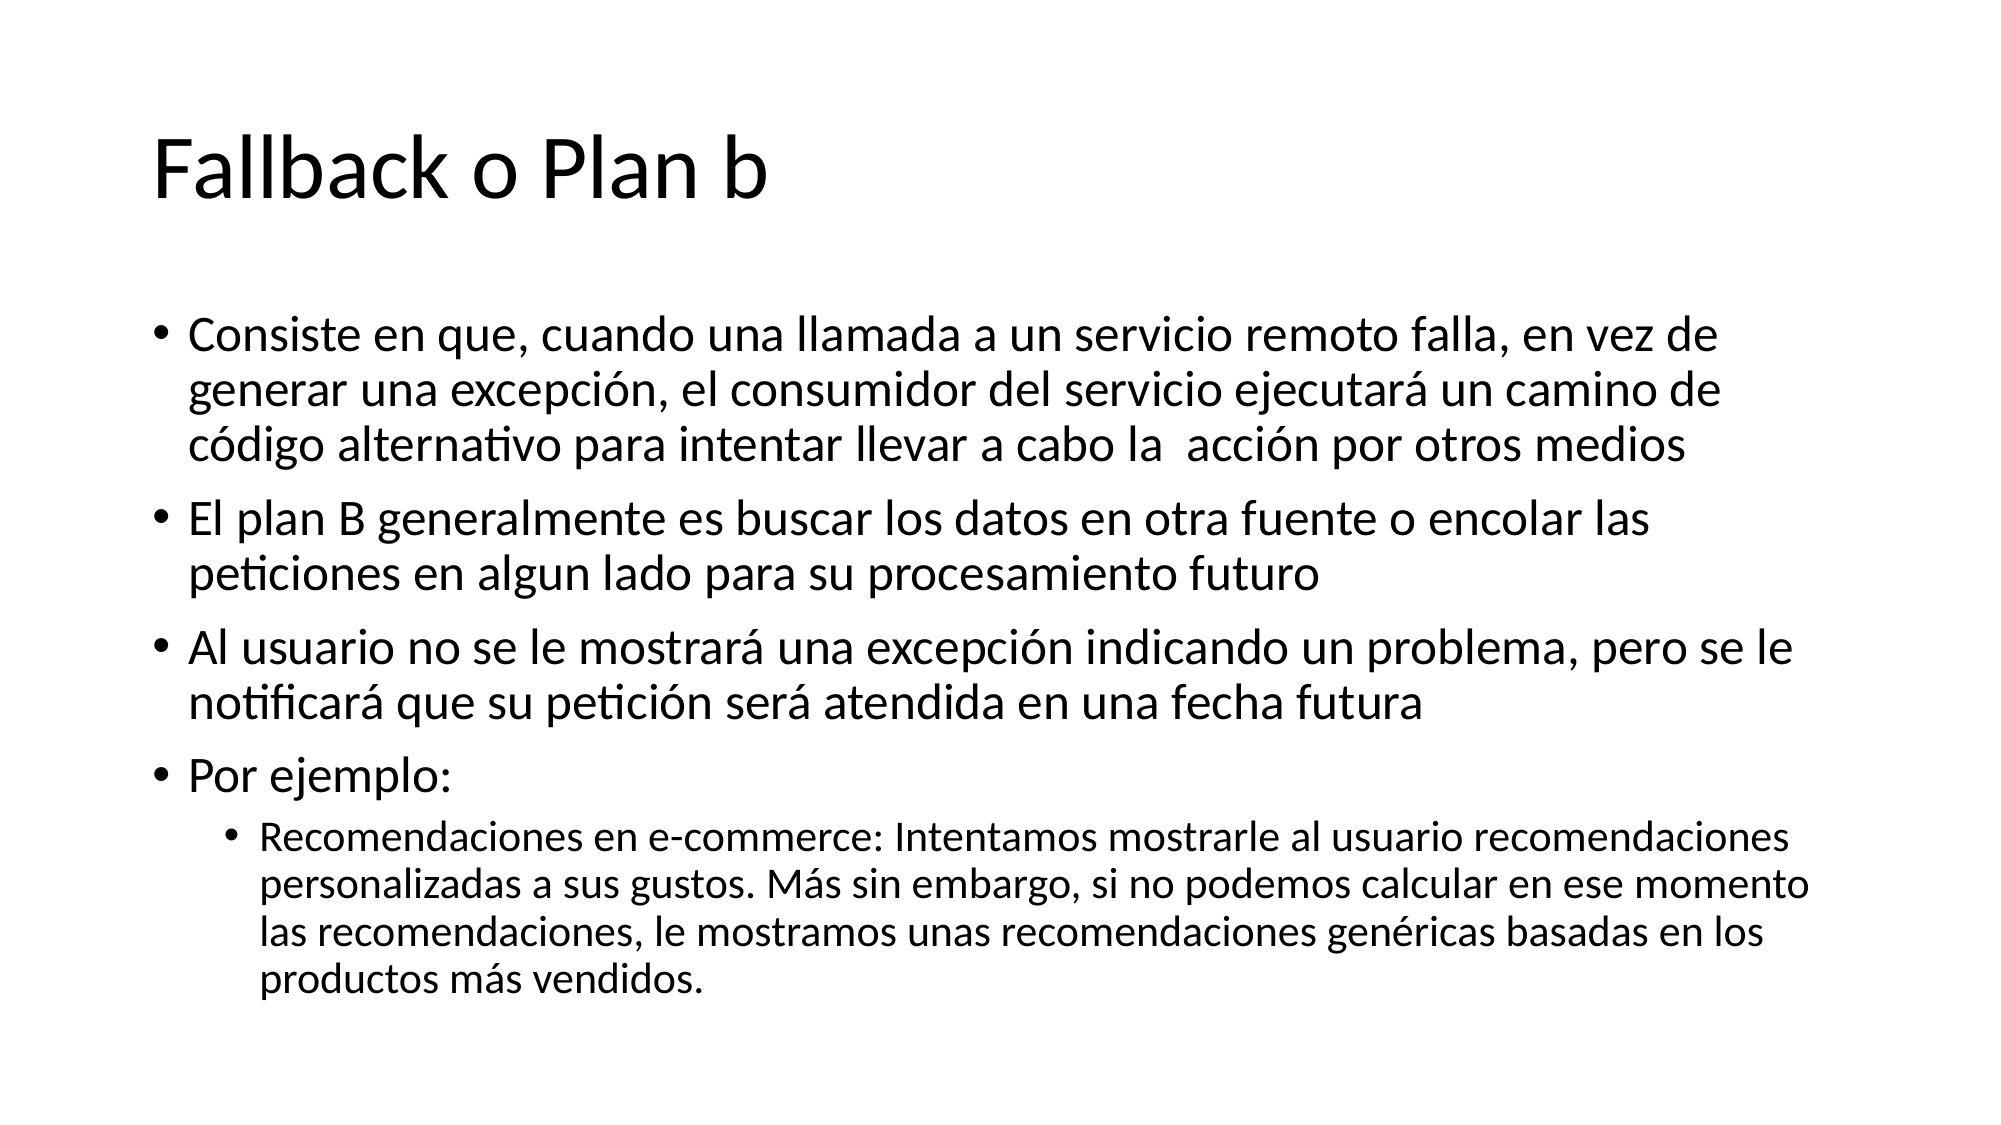

# Fallback o Plan b
Consiste en que, cuando una llamada a un servicio remoto falla, en vez de generar una excepción, el consumidor del servicio ejecutará un camino de código alternativo para intentar llevar a cabo la  acción por otros medios
El plan B generalmente es buscar los datos en otra fuente o encolar las peticiones en algun lado para su procesamiento futuro
Al usuario no se le mostrará una excepción indicando un problema, pero se le notificará que su petición será atendida en una fecha futura
Por ejemplo:
Recomendaciones en e-commerce: Intentamos mostrarle al usuario recomendaciones personalizadas a sus gustos. Más sin embargo, si no podemos calcular en ese momento las recomendaciones, le mostramos unas recomendaciones genéricas basadas en los productos más vendidos.